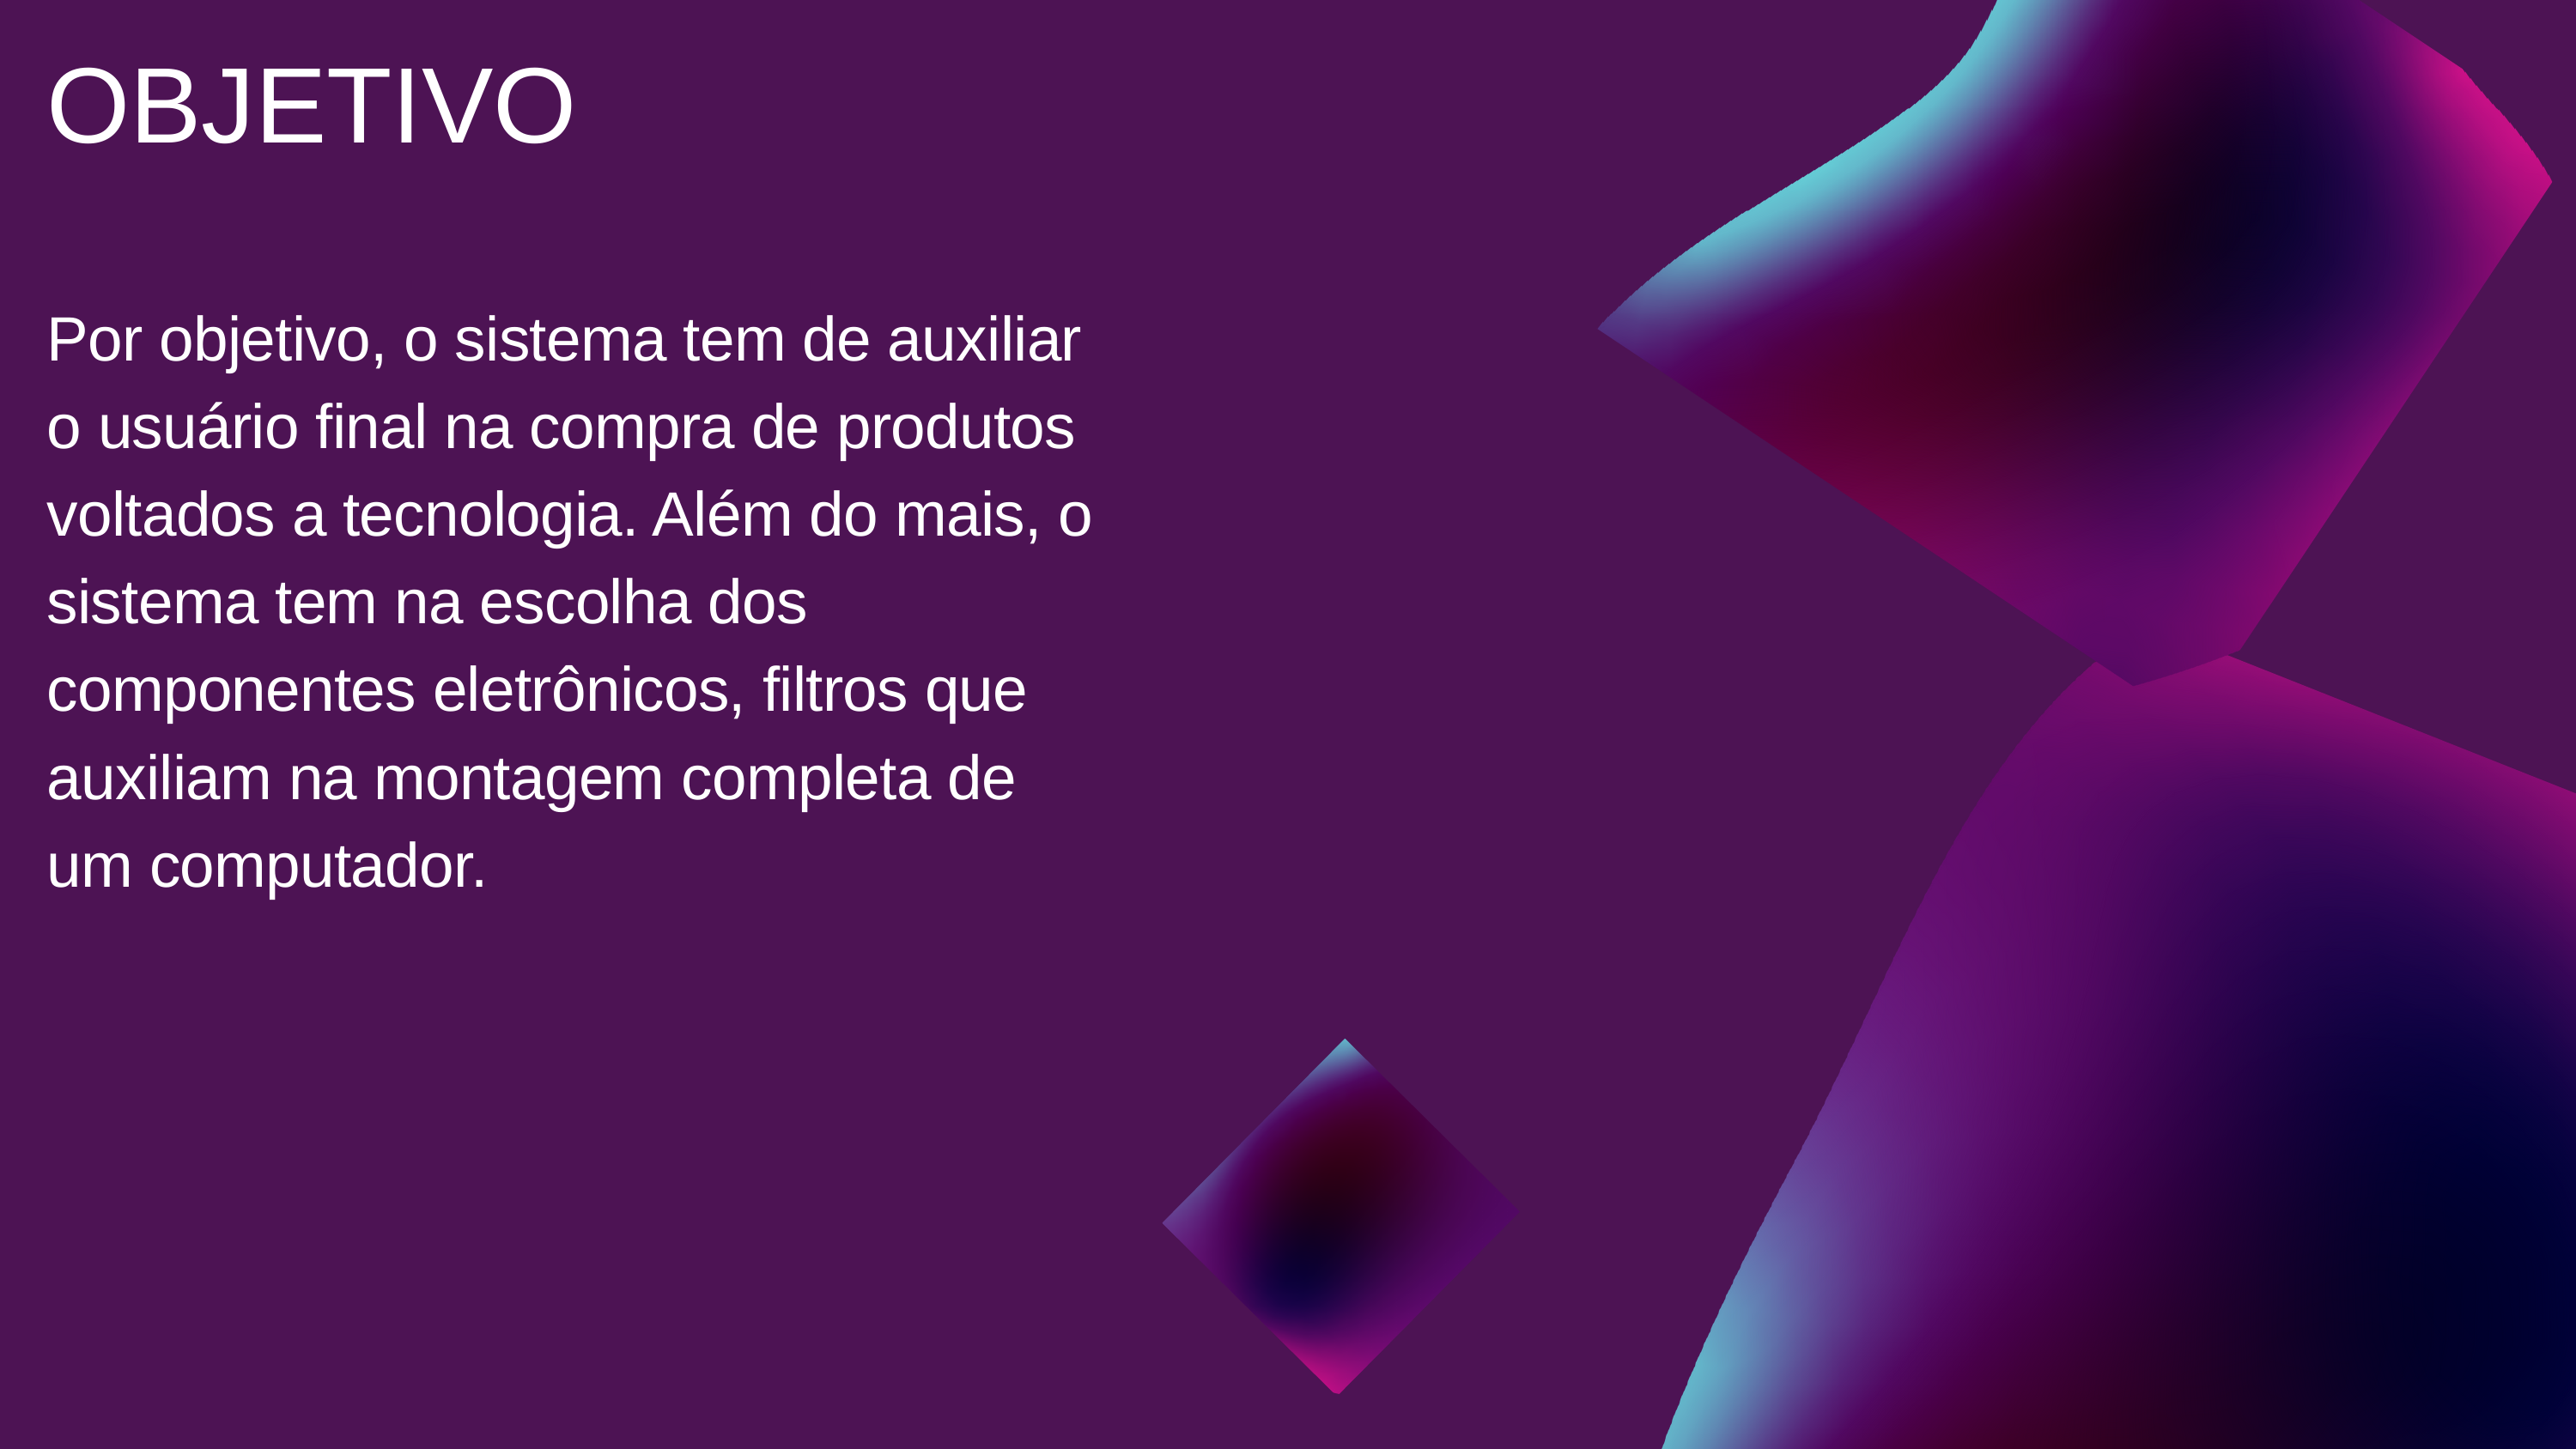

OBJETIVO
Por objetivo, o sistema tem de auxiliar o usuário final na compra de produtos voltados a tecnologia. Além do mais, o sistema tem na escolha dos componentes eletrônicos, filtros que auxiliam na montagem completa de um computador.